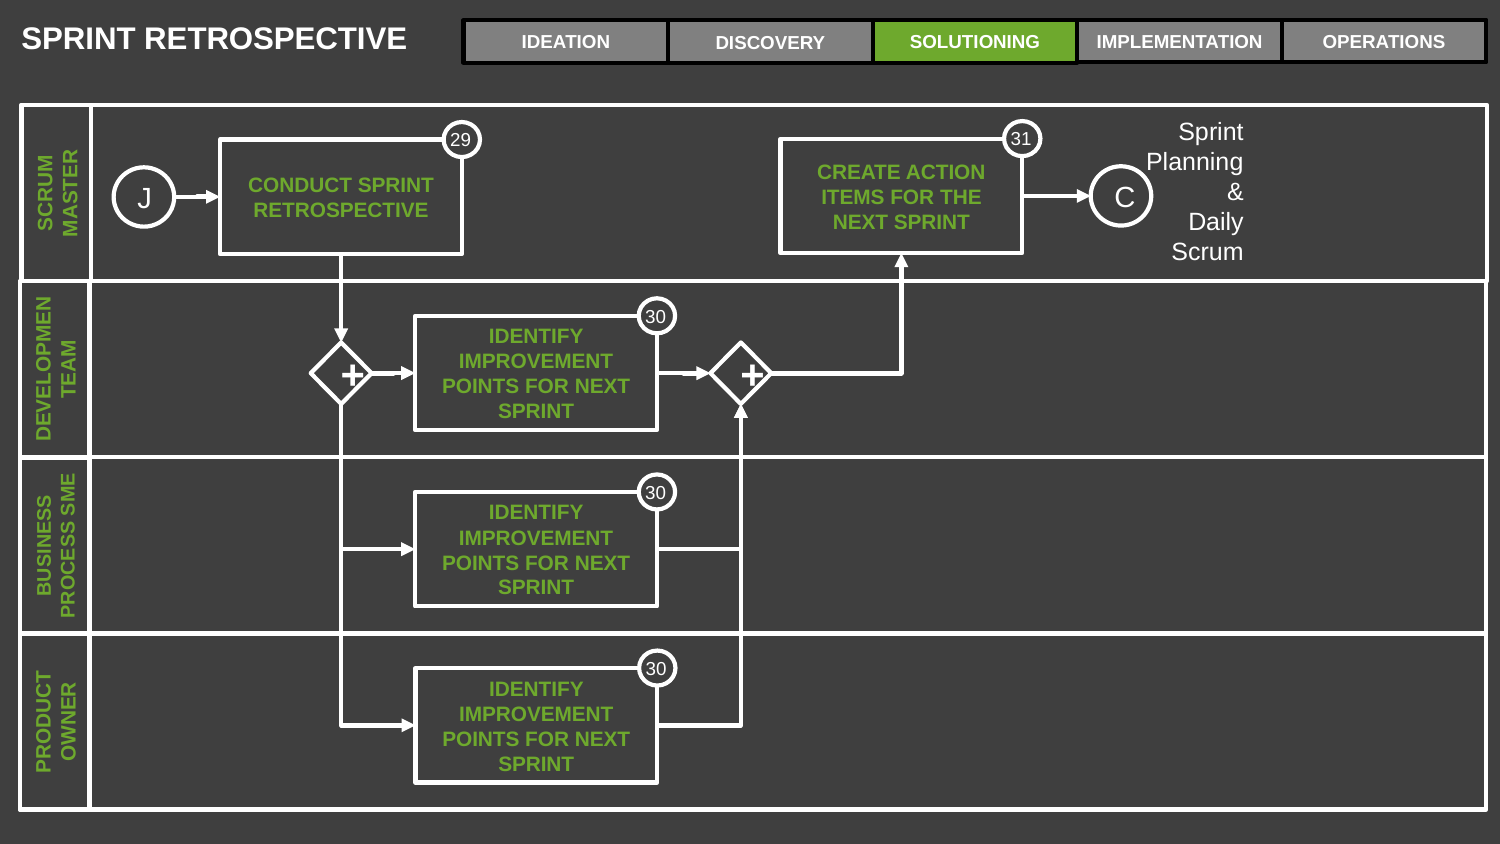

SPRINT RETROSPECTIVE
IMPLEMENTATION
OPERATIONS
IDEATION
SOLUTIONING
DISCOVERY

Sprint
Planning
&
Daily
Scrum
31

CREATE ACTION ITEMS FOR THE NEXT SPRINT
29

CONDUCT SPRINT RETROSPECTIVE
SCRUM MASTER
C
J

30

IDENTIFY IMPROVEMENT POINTS FOR NEXT SPRINT
DEVELOPMENTEAM
+
+

30

IDENTIFY IMPROVEMENT POINTS FOR NEXT SPRINT
BUSINESS PROCESS SME

30

IDENTIFY IMPROVEMENT POINTS FOR NEXT SPRINT
PRODUCT OWNER